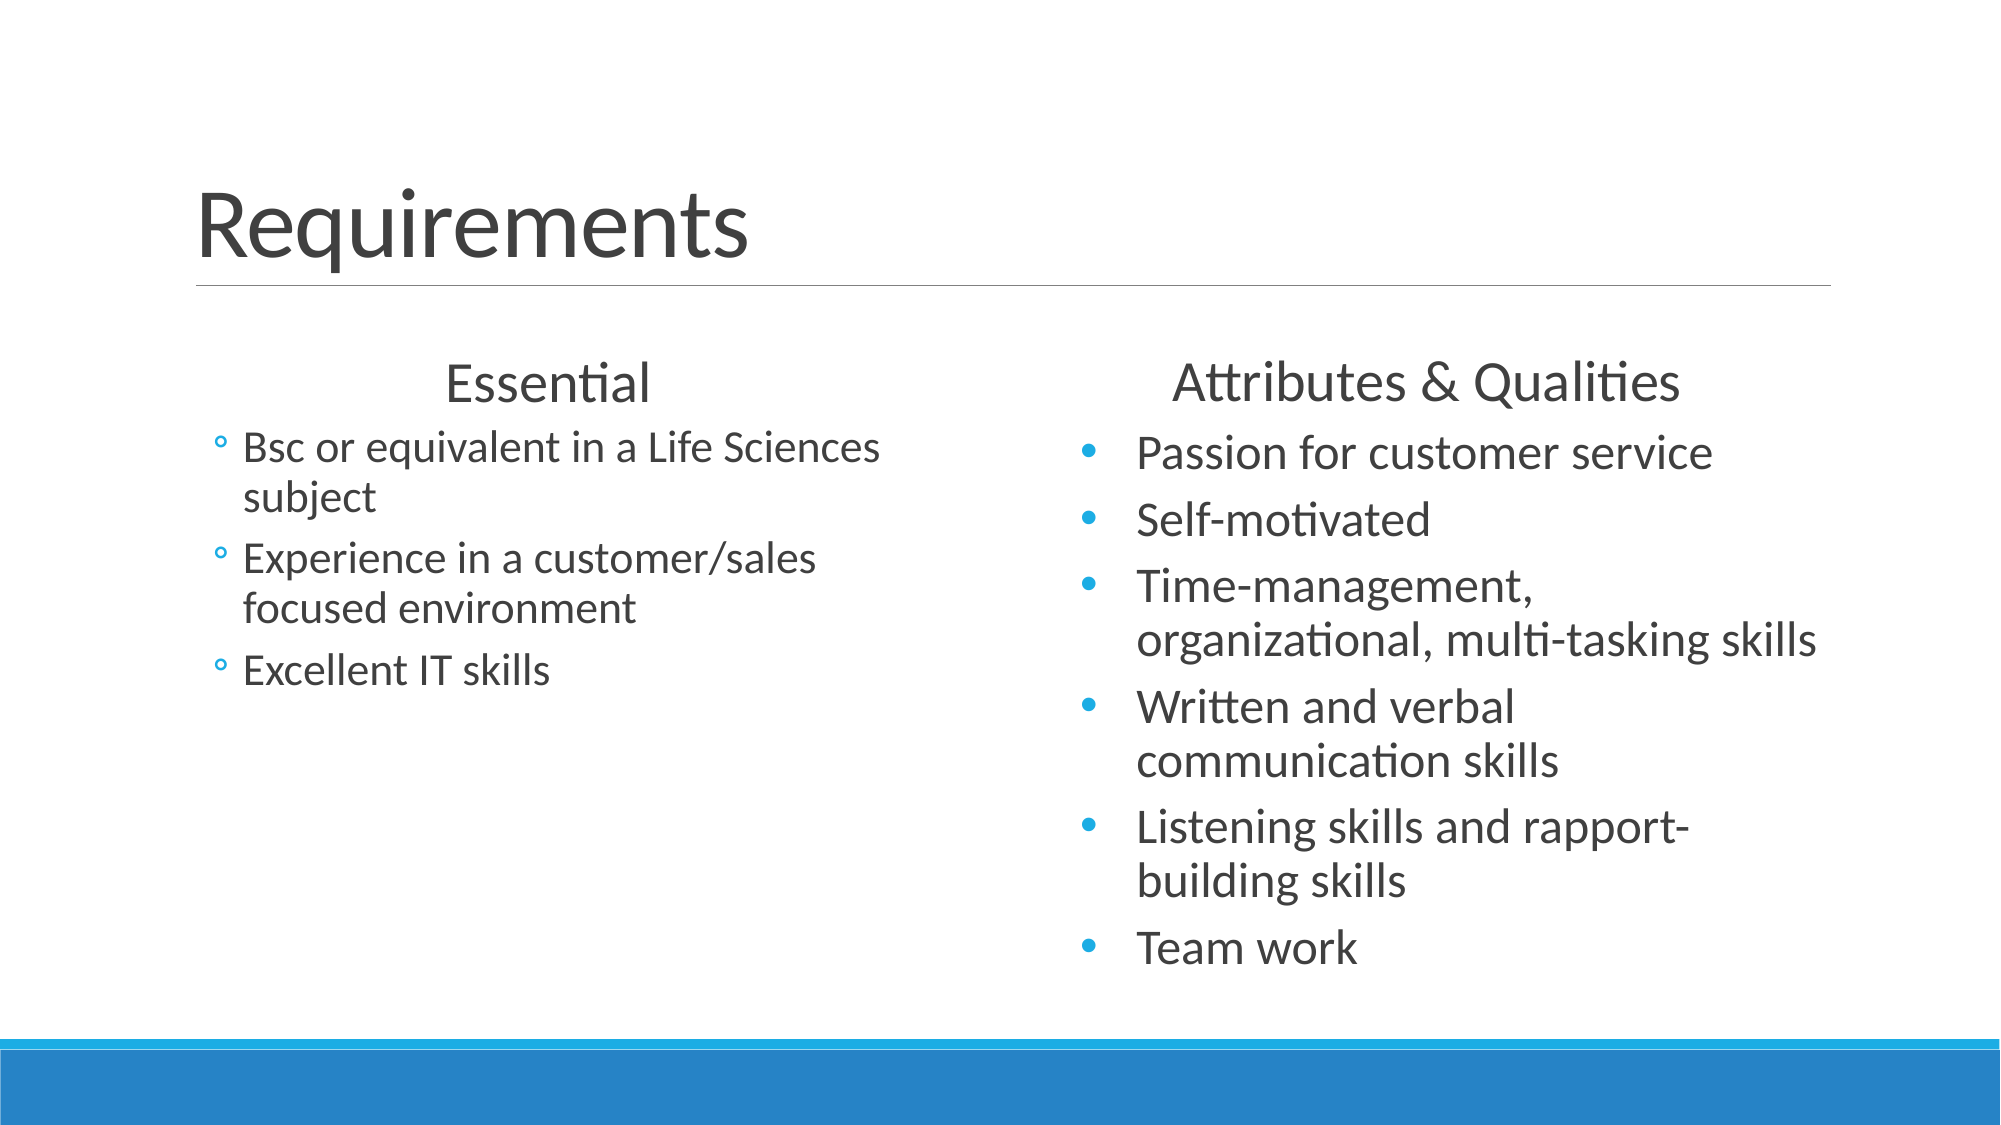

# Requirements
Attributes & Qualities
Passion for customer service
Self-motivated
Time-management, organizational, multi-tasking skills
Written and verbal communication skills
Listening skills and rapport-building skills
Team work

Essential
Bsc or equivalent in a Life Sciences subject
Experience in a customer/sales focused environment
Excellent IT skills